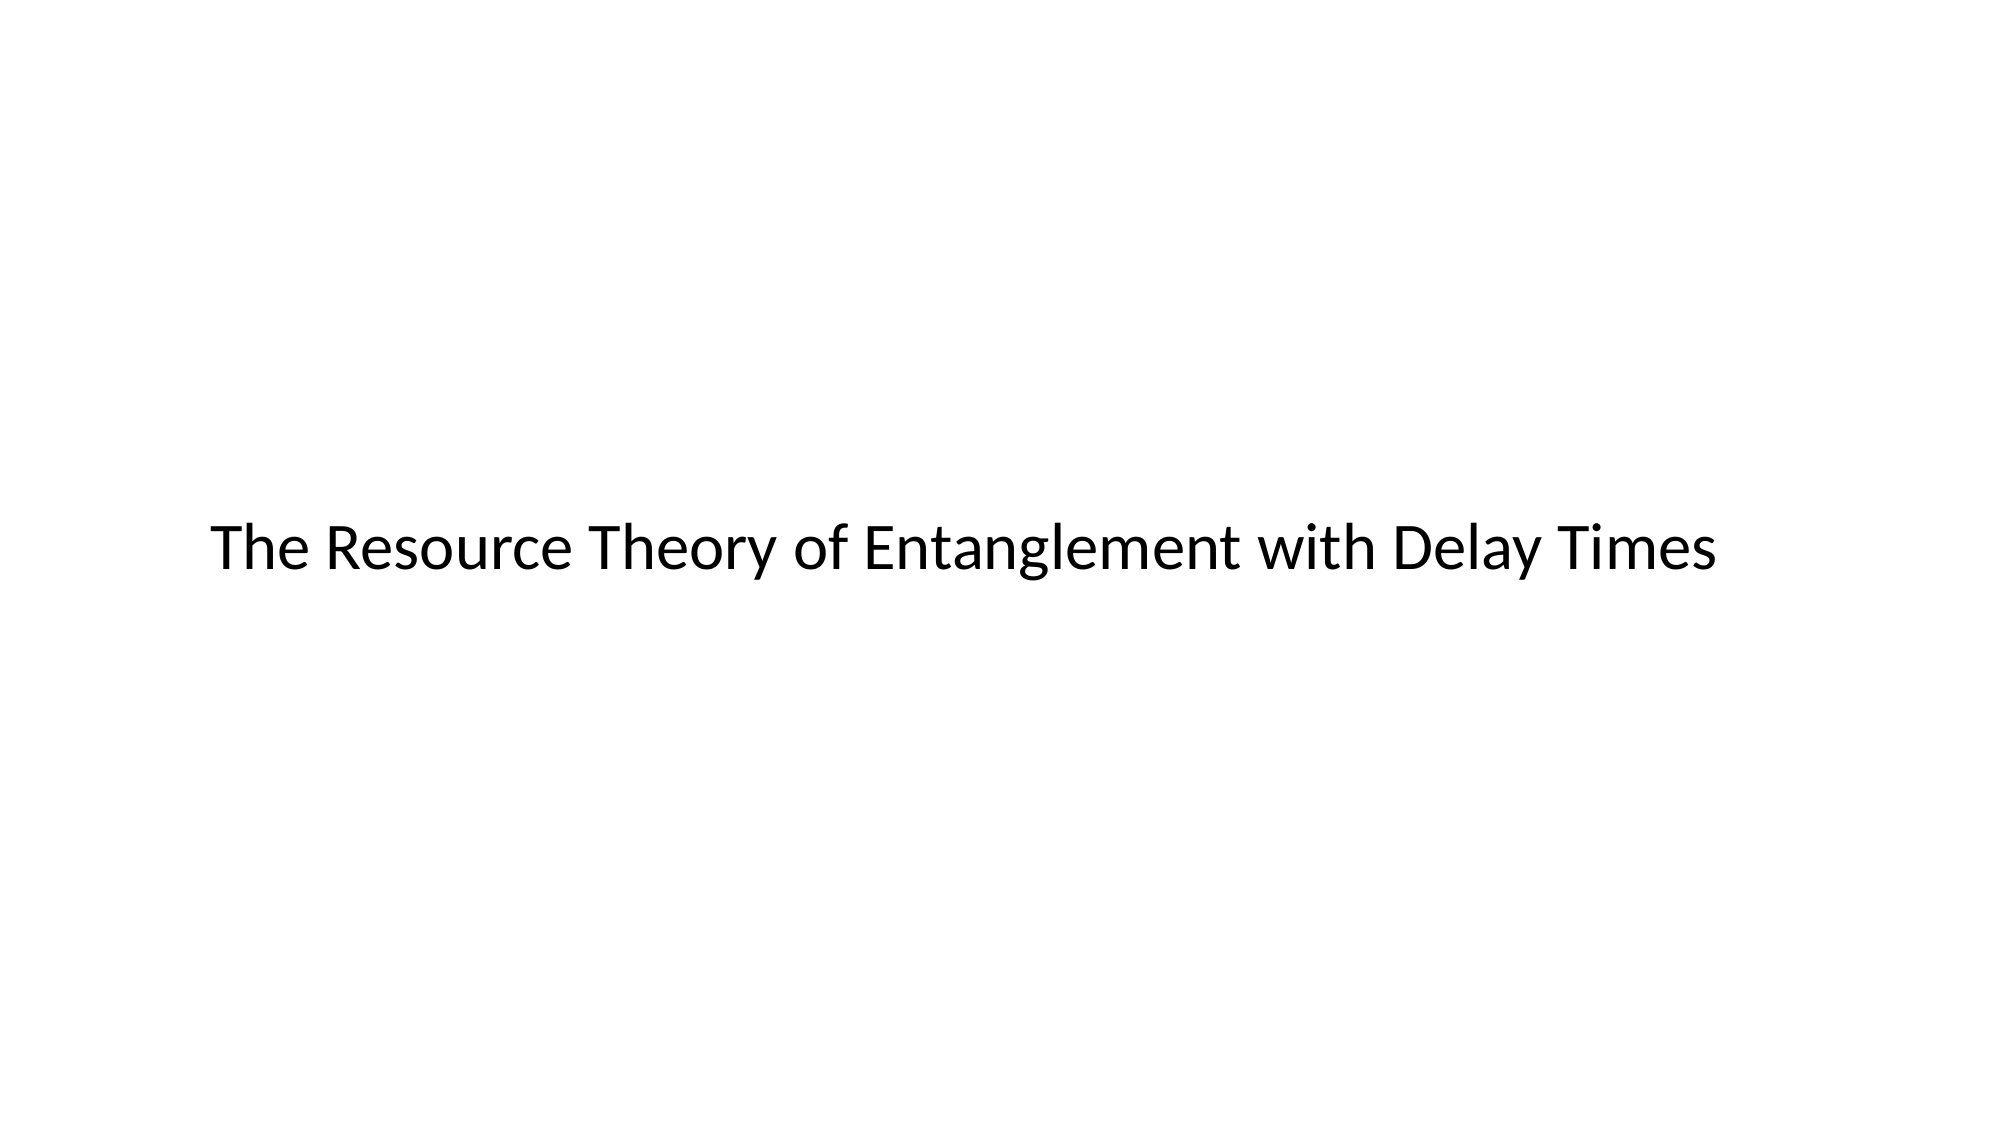

The Resource Theory of Entanglement with Delay Times